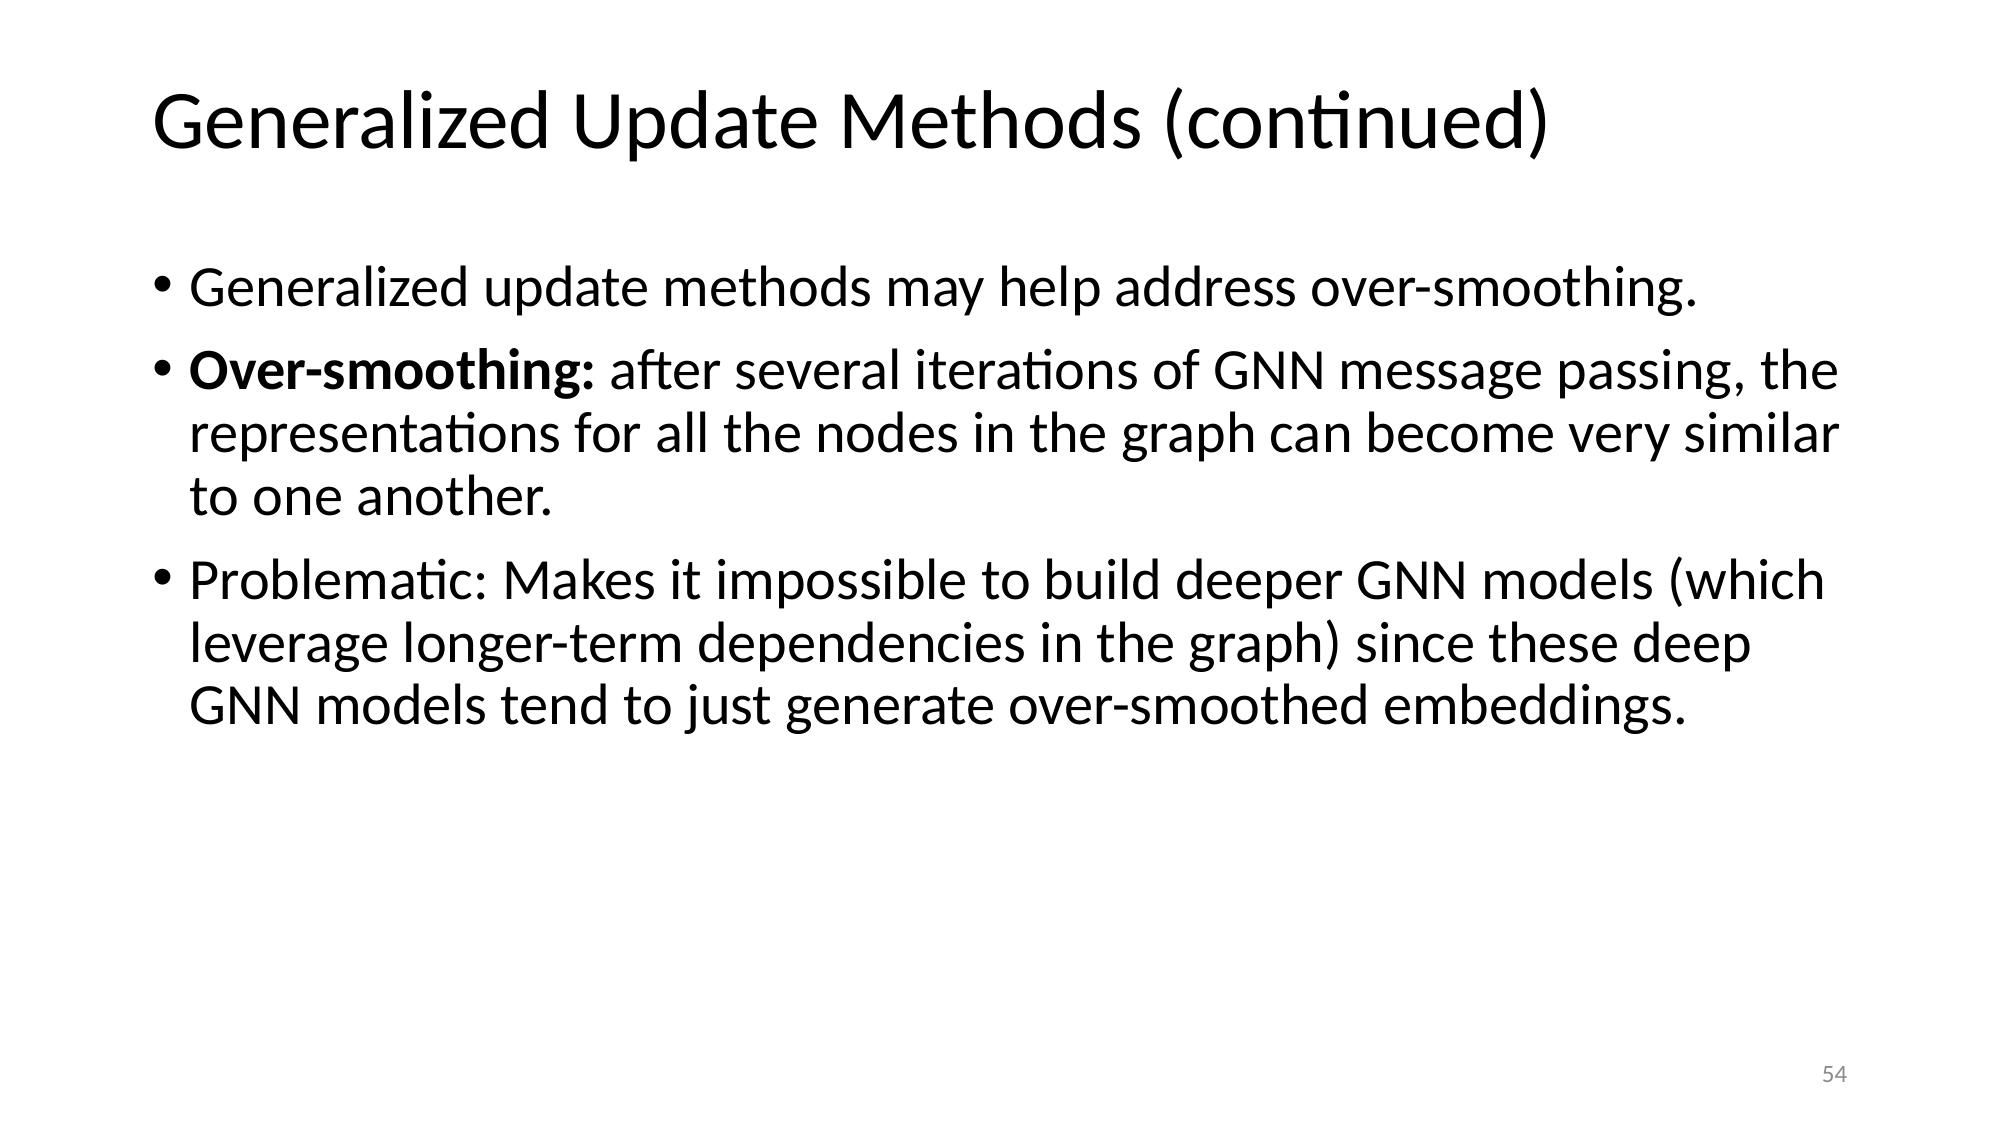

# Generalized Update Methods (continued)
Generalized update methods may help address over-smoothing.
Over-smoothing: after several iterations of GNN message passing, the representations for all the nodes in the graph can become very similar to one another.
Problematic: Makes it impossible to build deeper GNN models (which leverage longer-term dependencies in the graph) since these deep GNN models tend to just generate over-smoothed embeddings.
54